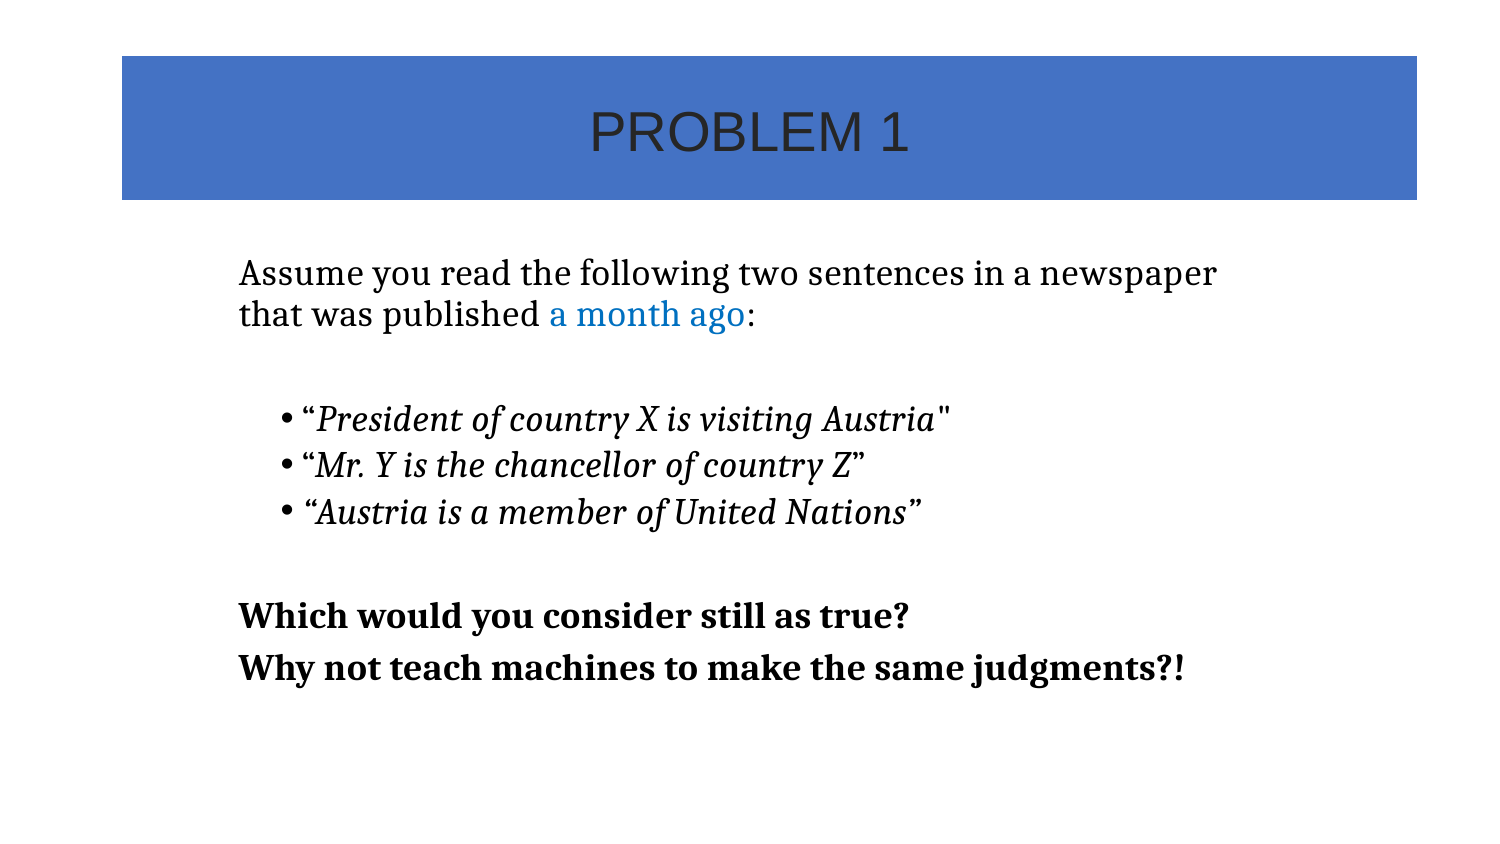

PROBLEM 1
Assume you read the following two sentences in a newspaper that was published a month ago:

“President of country X is visiting Austria"
“Mr. Y is the chancellor of country Z”
“Austria is a member of United Nations”

Which would you consider still as true?
Why not teach machines to make the same judgments?!